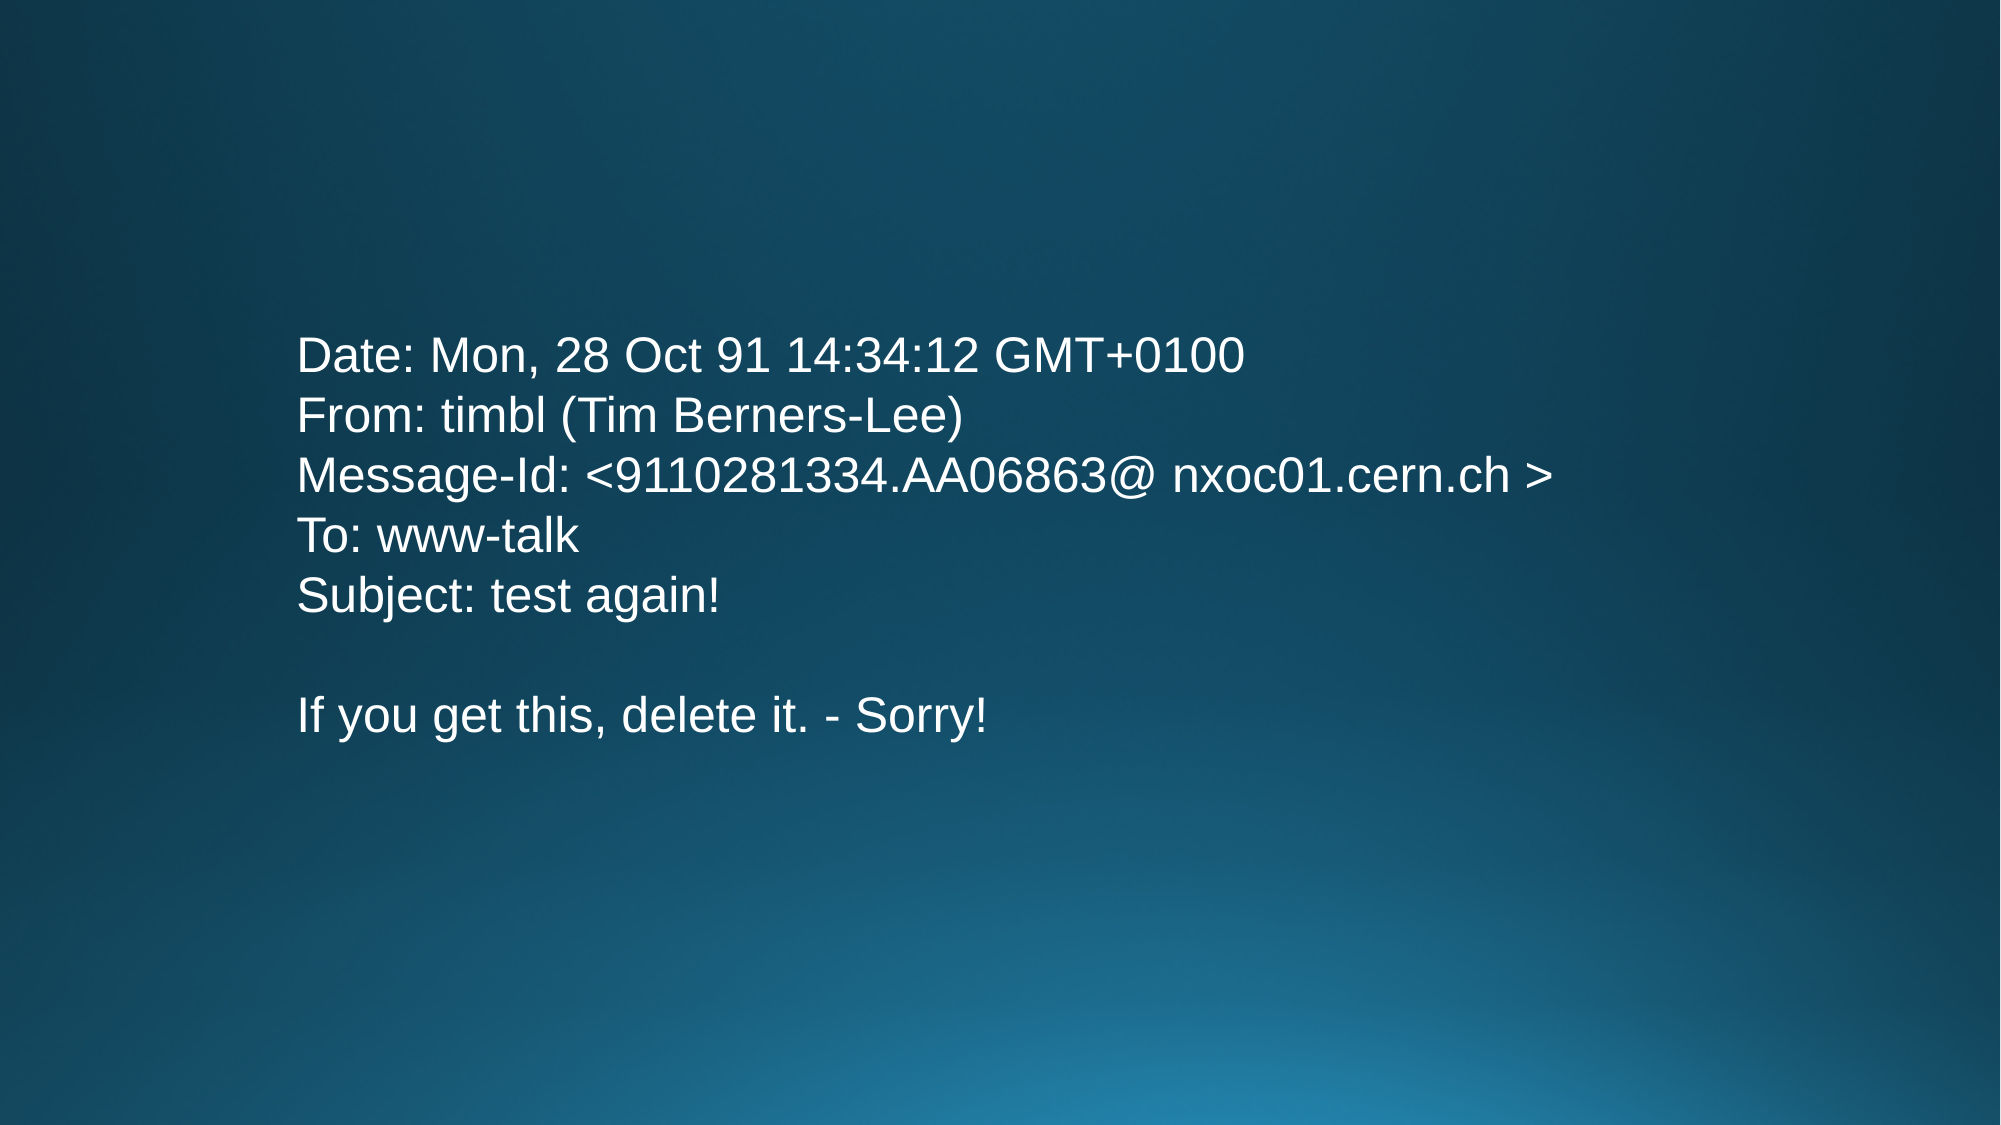

Date: Mon, 28 Oct 91 14:34:12 GMT+0100
From: timbl (Tim Berners-Lee)
Message-Id: <9110281334.AA06863@ nxoc01.cern.ch >
To: www-talk
Subject: test again!

If you get this, delete it. - Sorry!